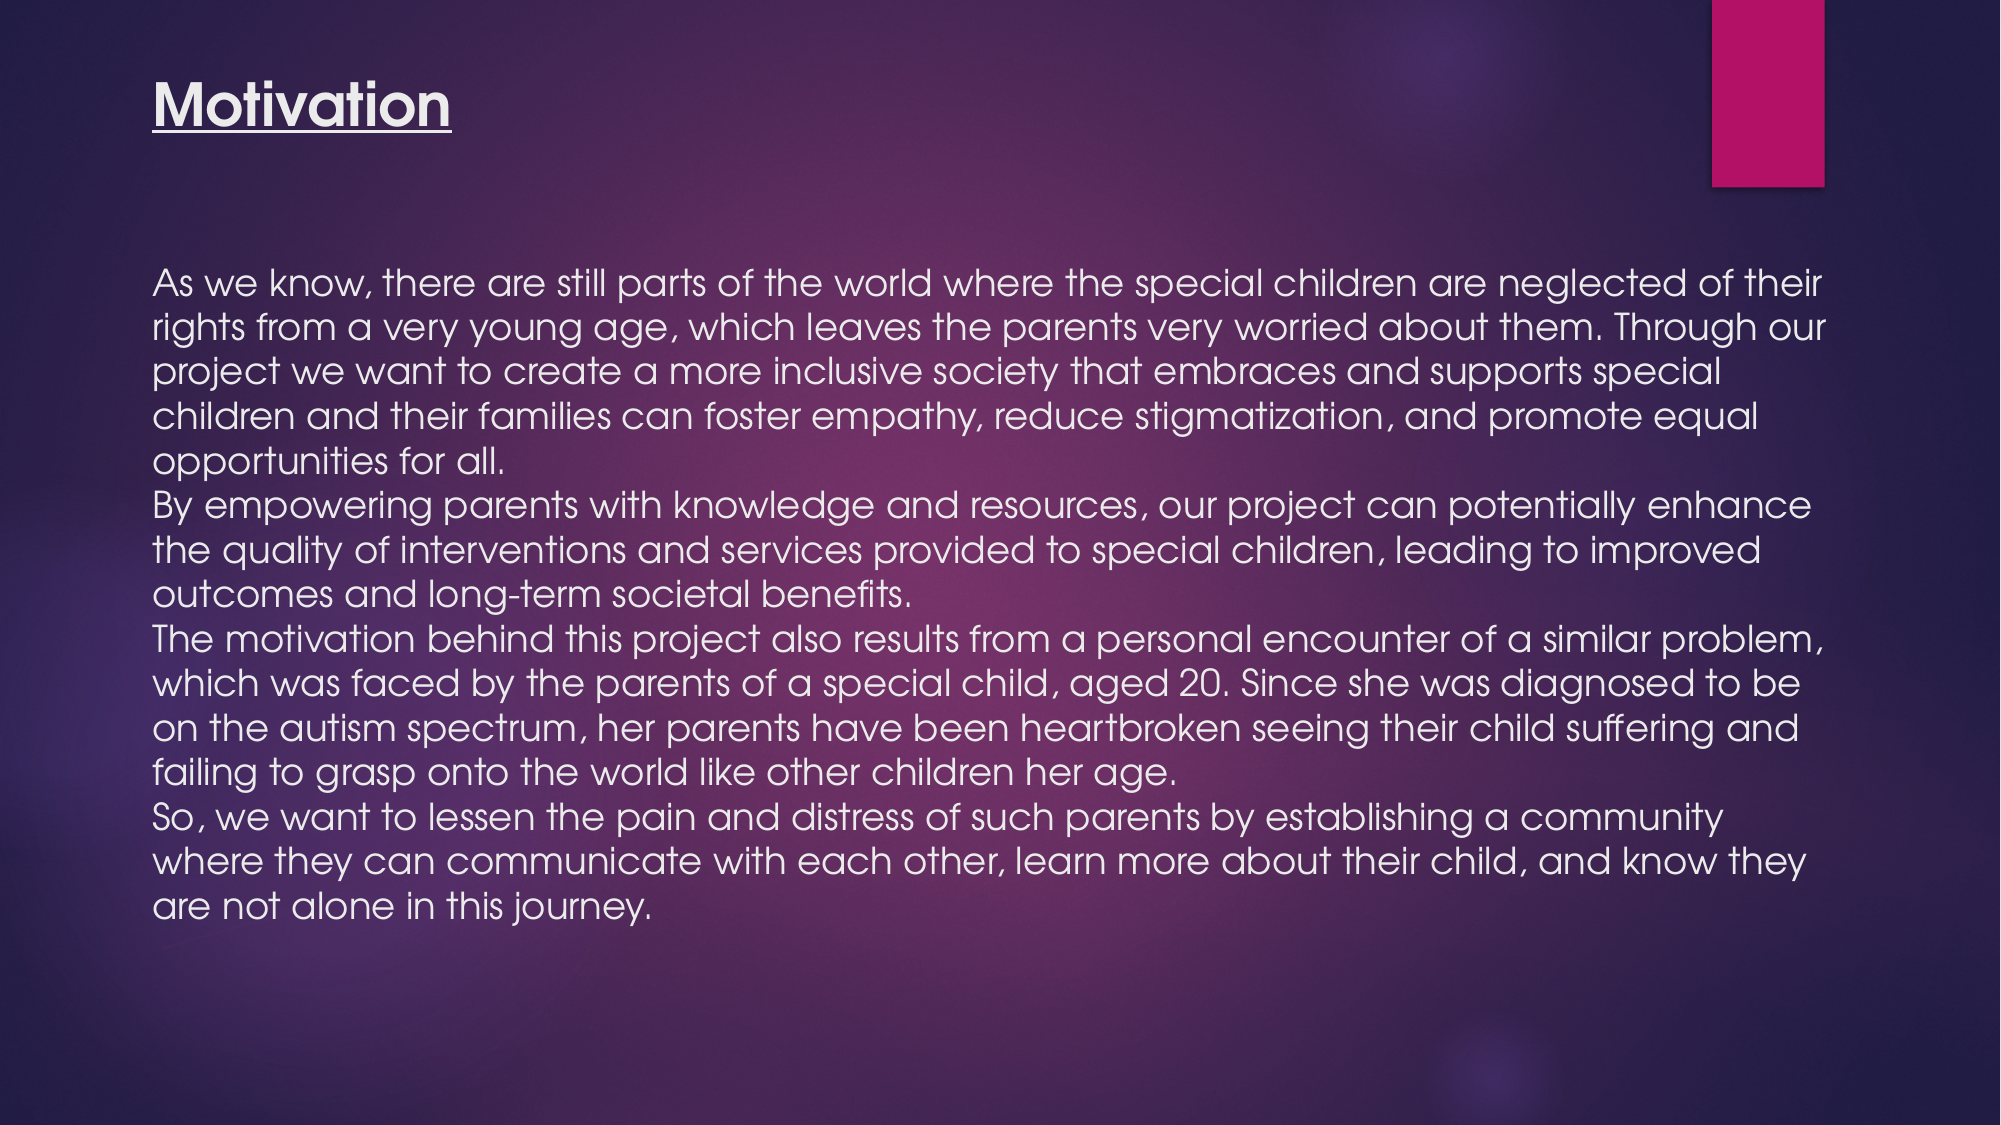

# Motivation As we know, there are still parts of the world where the special children are neglected of their rights from a very young age, which leaves the parents very worried about them. Through our project we want to create a more inclusive society that embraces and supports special children and their families can foster empathy, reduce stigmatization, and promote equal opportunities for all. By empowering parents with knowledge and resources, our project can potentially enhance the quality of interventions and services provided to special children, leading to improved outcomes and long-term societal benefits. The motivation behind this project also results from a personal encounter of a similar problem, which was faced by the parents of a special child, aged 20. Since she was diagnosed to be on the autism spectrum, her parents have been heartbroken seeing their child suffering and failing to grasp onto the world like other children her age. So, we want to lessen the pain and distress of such parents by establishing a community where they can communicate with each other, learn more about their child, and know they are not alone in this journey.